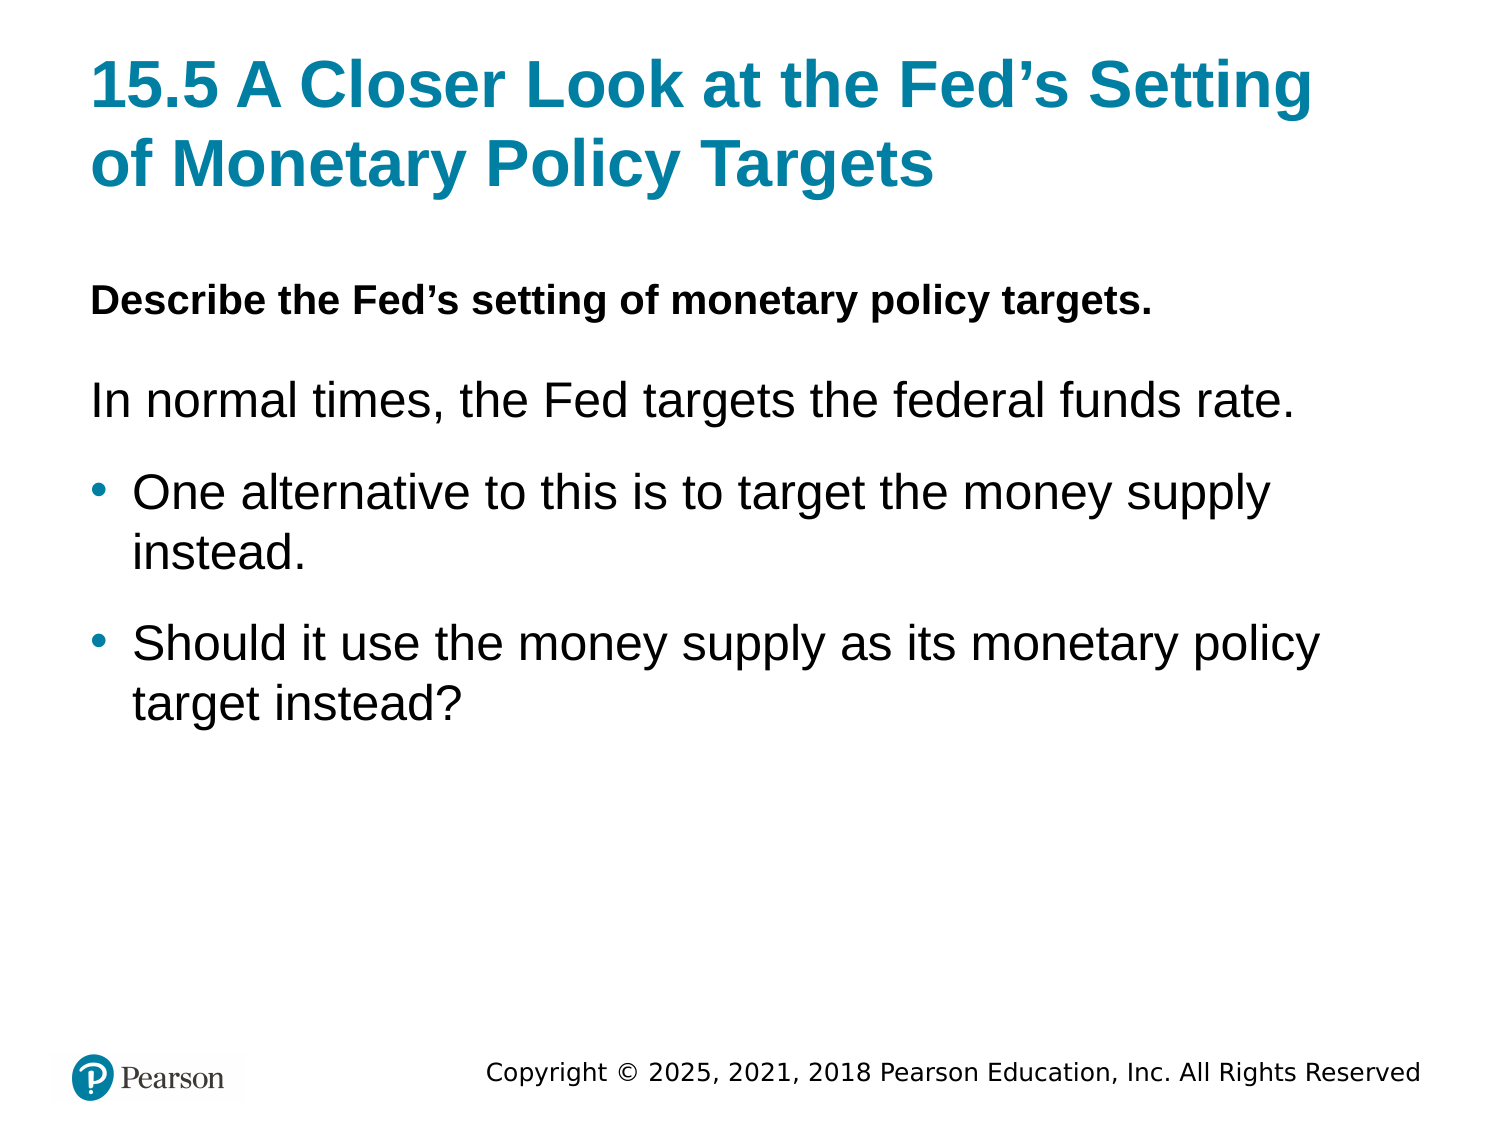

# 15.5 A Closer Look at the Fed’s Setting of Monetary Policy Targets
Describe the Fed’s setting of monetary policy targets.
In normal times, the Fed targets the federal funds rate.
One alternative to this is to target the money supply instead.
Should it use the money supply as its monetary policy target instead?